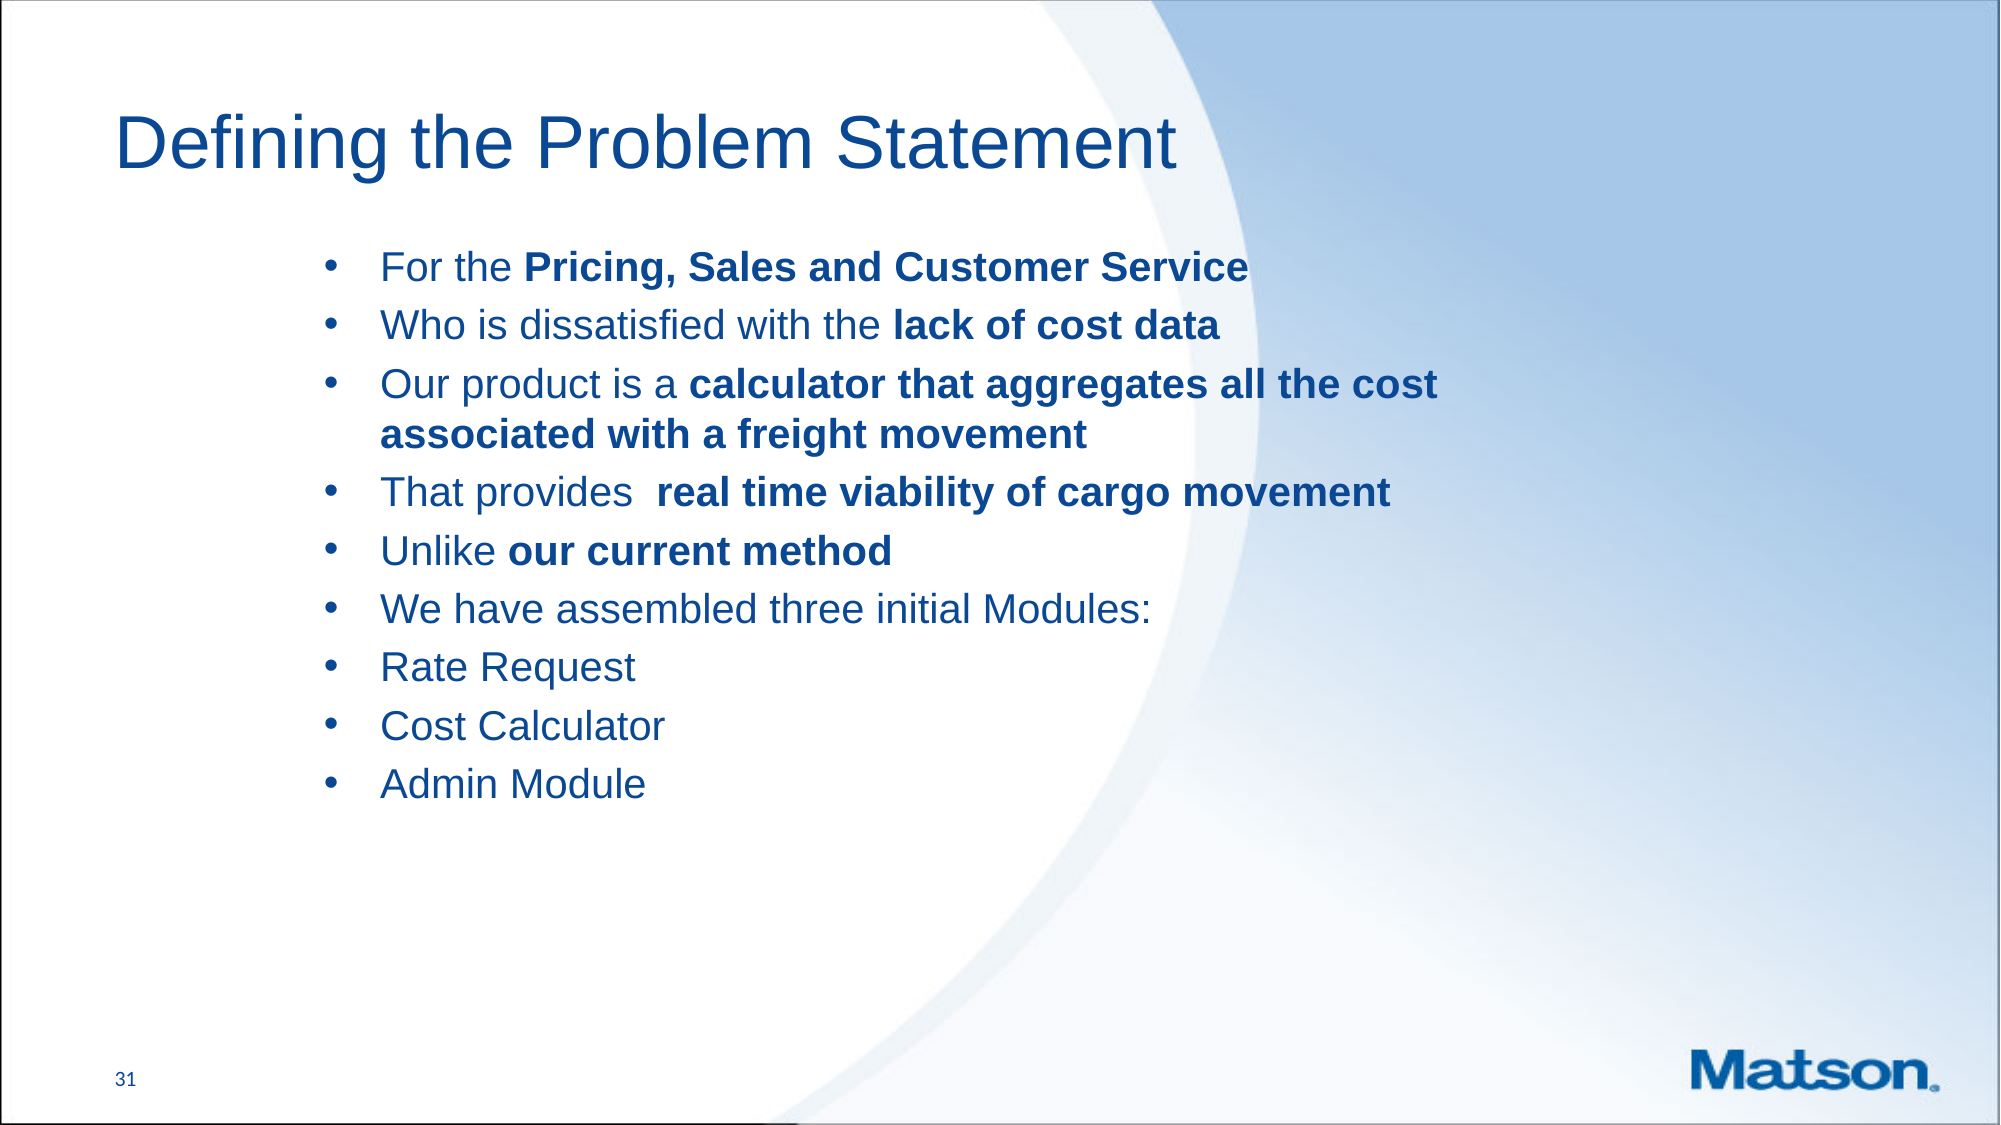

# Defining the Problem Statement
For the Pricing, Sales and Customer Service
Who is dissatisfied with the lack of cost data
Our product is a calculator that aggregates all the cost associated with a freight movement
That provides  real time viability of cargo movement
Unlike our current method
We have assembled three initial Modules:
Rate Request
Cost Calculator
Admin Module